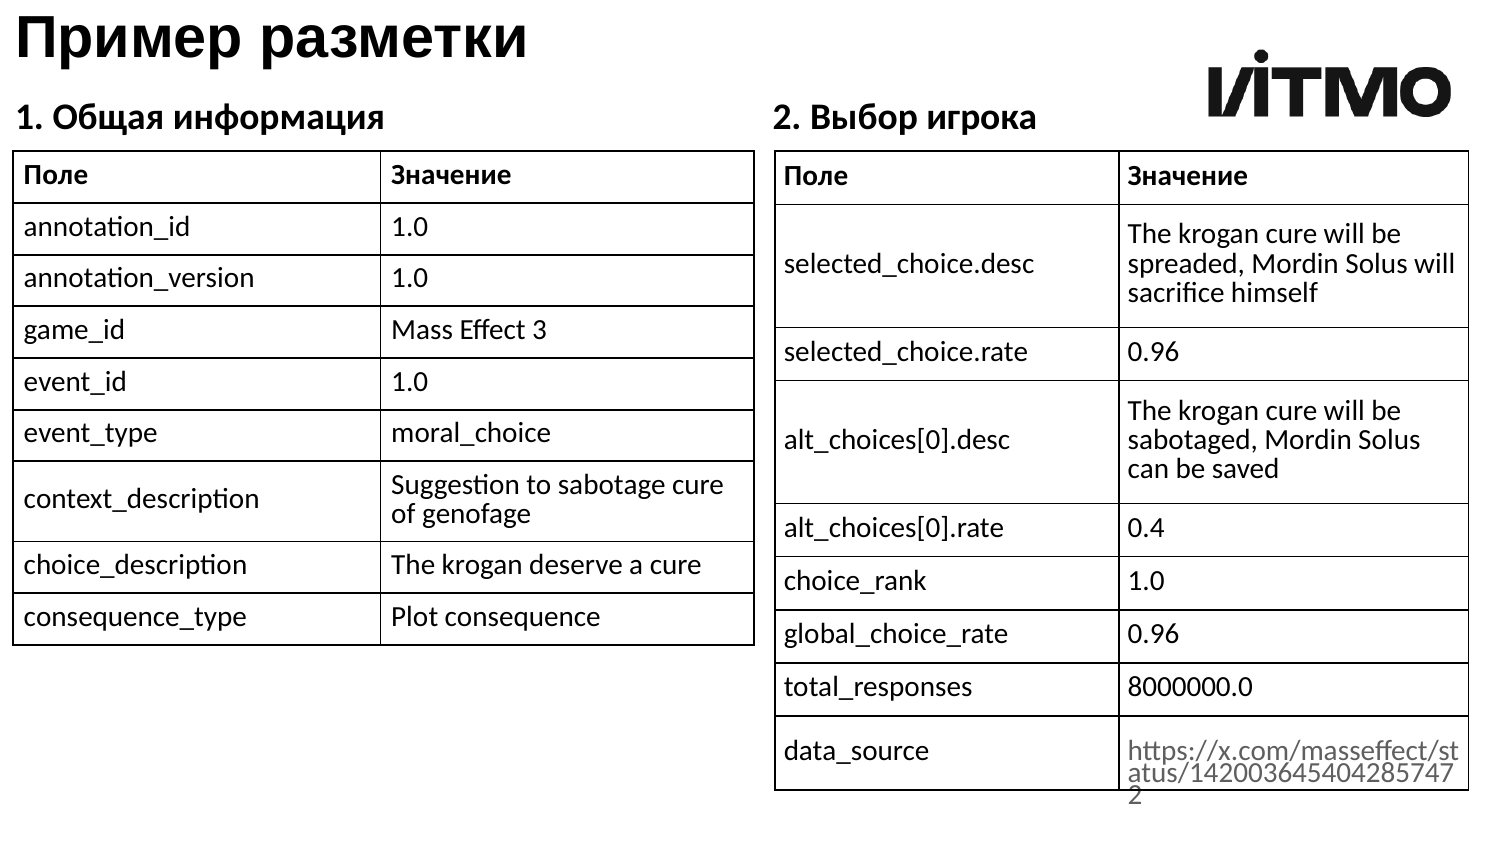

# Пример разметки
1. Общая информация
2. Выбор игрока
| Поле | Значение |
| --- | --- |
| annotation\_id | 1.0 |
| annotation\_version | 1.0 |
| game\_id | Mass Effect 3 |
| event\_id | 1.0 |
| event\_type | moral\_choice |
| context\_description | Suggestion to sabotage cure of genofage |
| choice\_description | The krogan deserve a cure |
| consequence\_type | Plot consequence |
| Поле | Значение |
| --- | --- |
| selected\_choice.desc | The krogan cure will be spreaded, Mordin Solus will sacrifice himself |
| selected\_choice.rate | 0.96 |
| alt\_choices[0].desc | The krogan cure will be sabotaged, Mordin Solus can be saved |
| alt\_choices[0].rate | 0.4 |
| choice\_rank | 1.0 |
| global\_choice\_rate | 0.96 |
| total\_responses | 8000000.0 |
| data\_source | https://x.com/masseffect/status/1420036454042857472 |